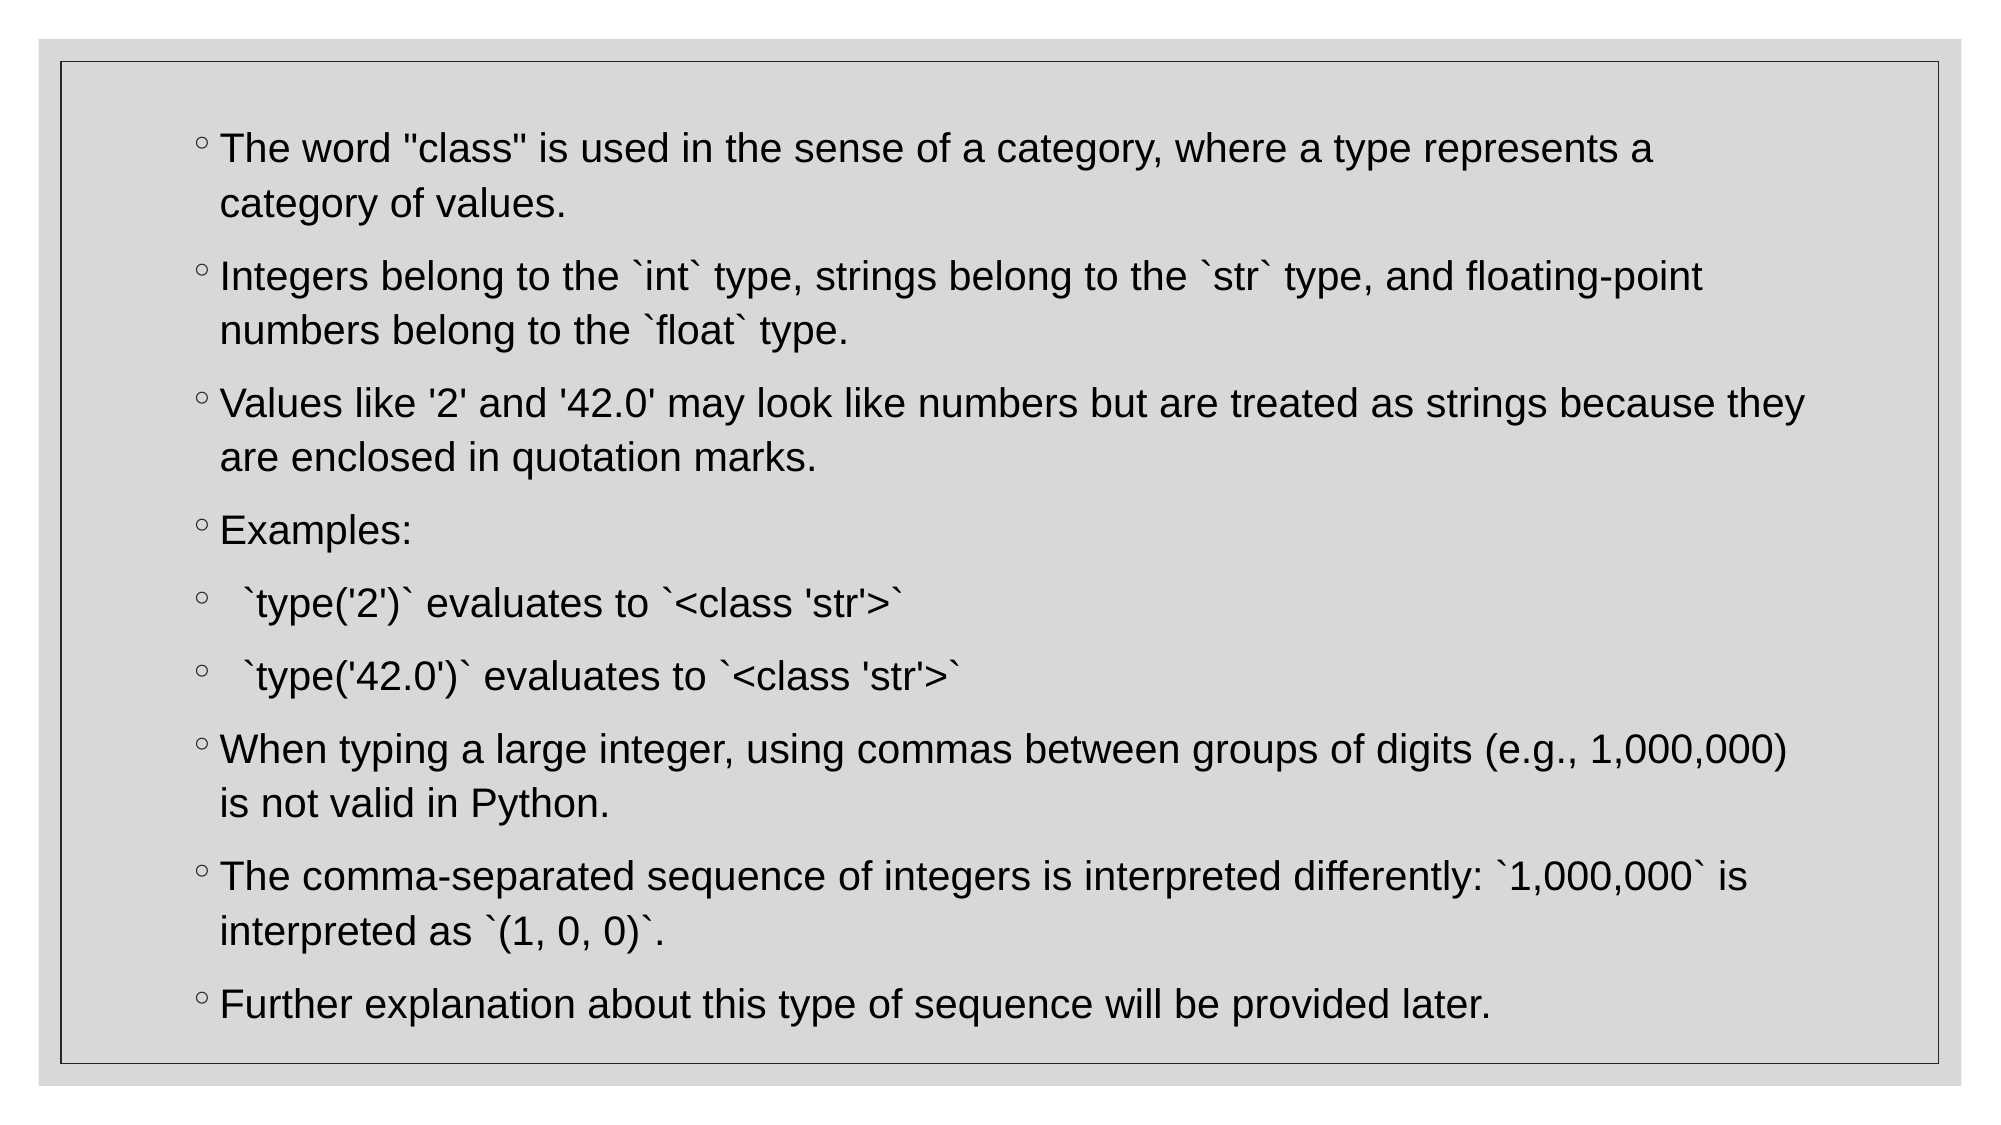

The word "class" is used in the sense of a category, where a type represents a category of values.
Integers belong to the `int` type, strings belong to the `str` type, and floating-point numbers belong to the `float` type.
Values like '2' and '42.0' may look like numbers but are treated as strings because they are enclosed in quotation marks.
Examples:
  `type('2')` evaluates to `<class 'str'>`
  `type('42.0')` evaluates to `<class 'str'>`
When typing a large integer, using commas between groups of digits (e.g., 1,000,000) is not valid in Python.
The comma-separated sequence of integers is interpreted differently: `1,000,000` is interpreted as `(1, 0, 0)`.
Further explanation about this type of sequence will be provided later.